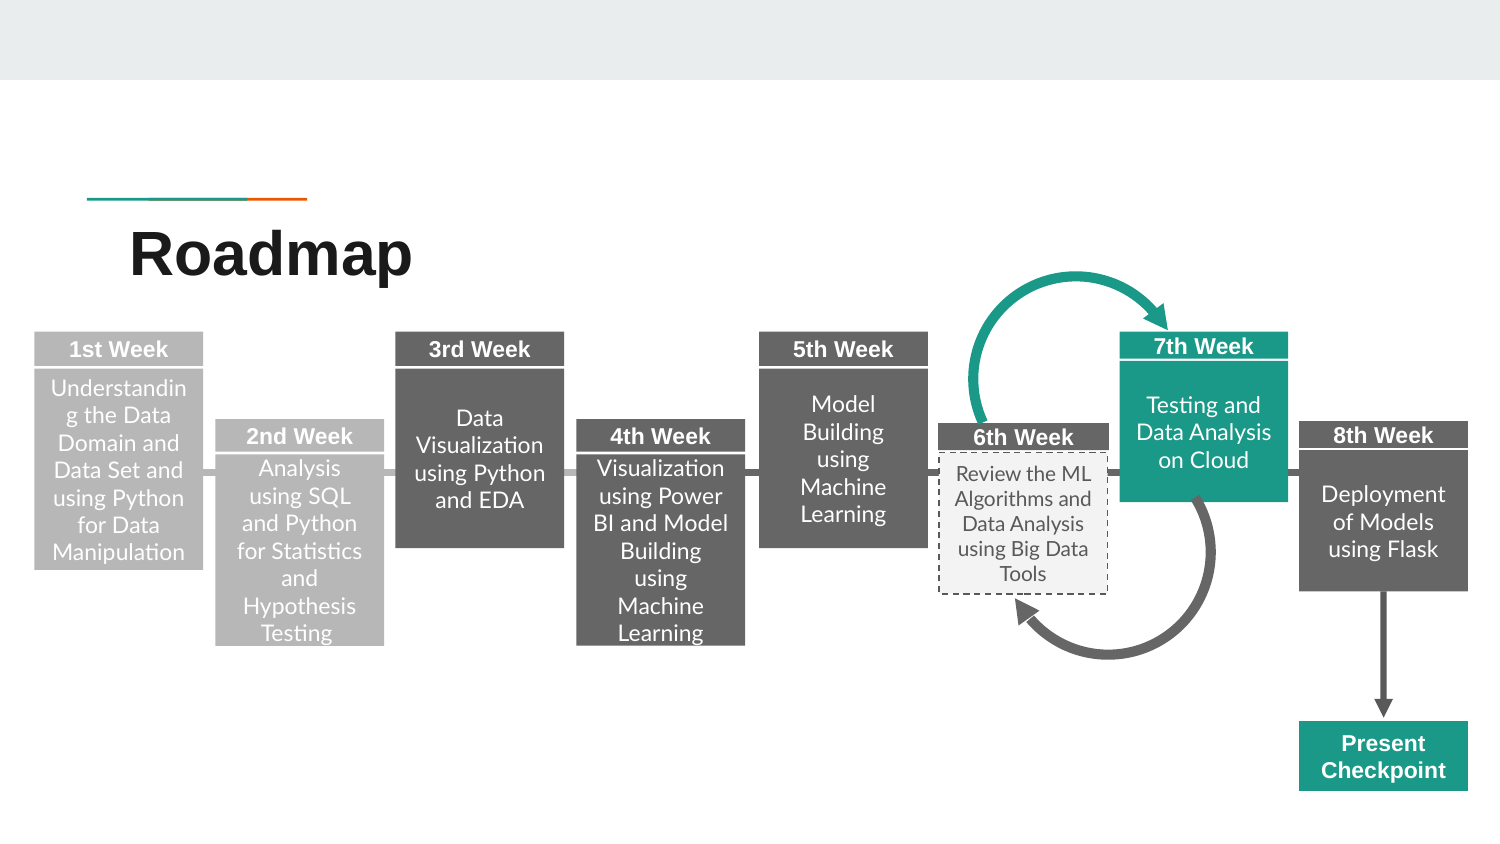

# Roadmap

1st Week
Understanding the Data Domain and Data Set and using Python for Data Manipulation
7th Week
Testing and Data Analysis on Cloud
3rd Week
Data Visualization using Python and EDA
5th Week
Model Building using Machine Learning
2nd Week
Analysis using SQL and Python for Statistics and Hypothesis Testing
4th Week
Visualization using Power BI and Model Building using Machine Learning
8th Week
Deployment of Models using Flask
6th Week
Review the ML Algorithms and Data Analysis using Big Data Tools

Present Checkpoint